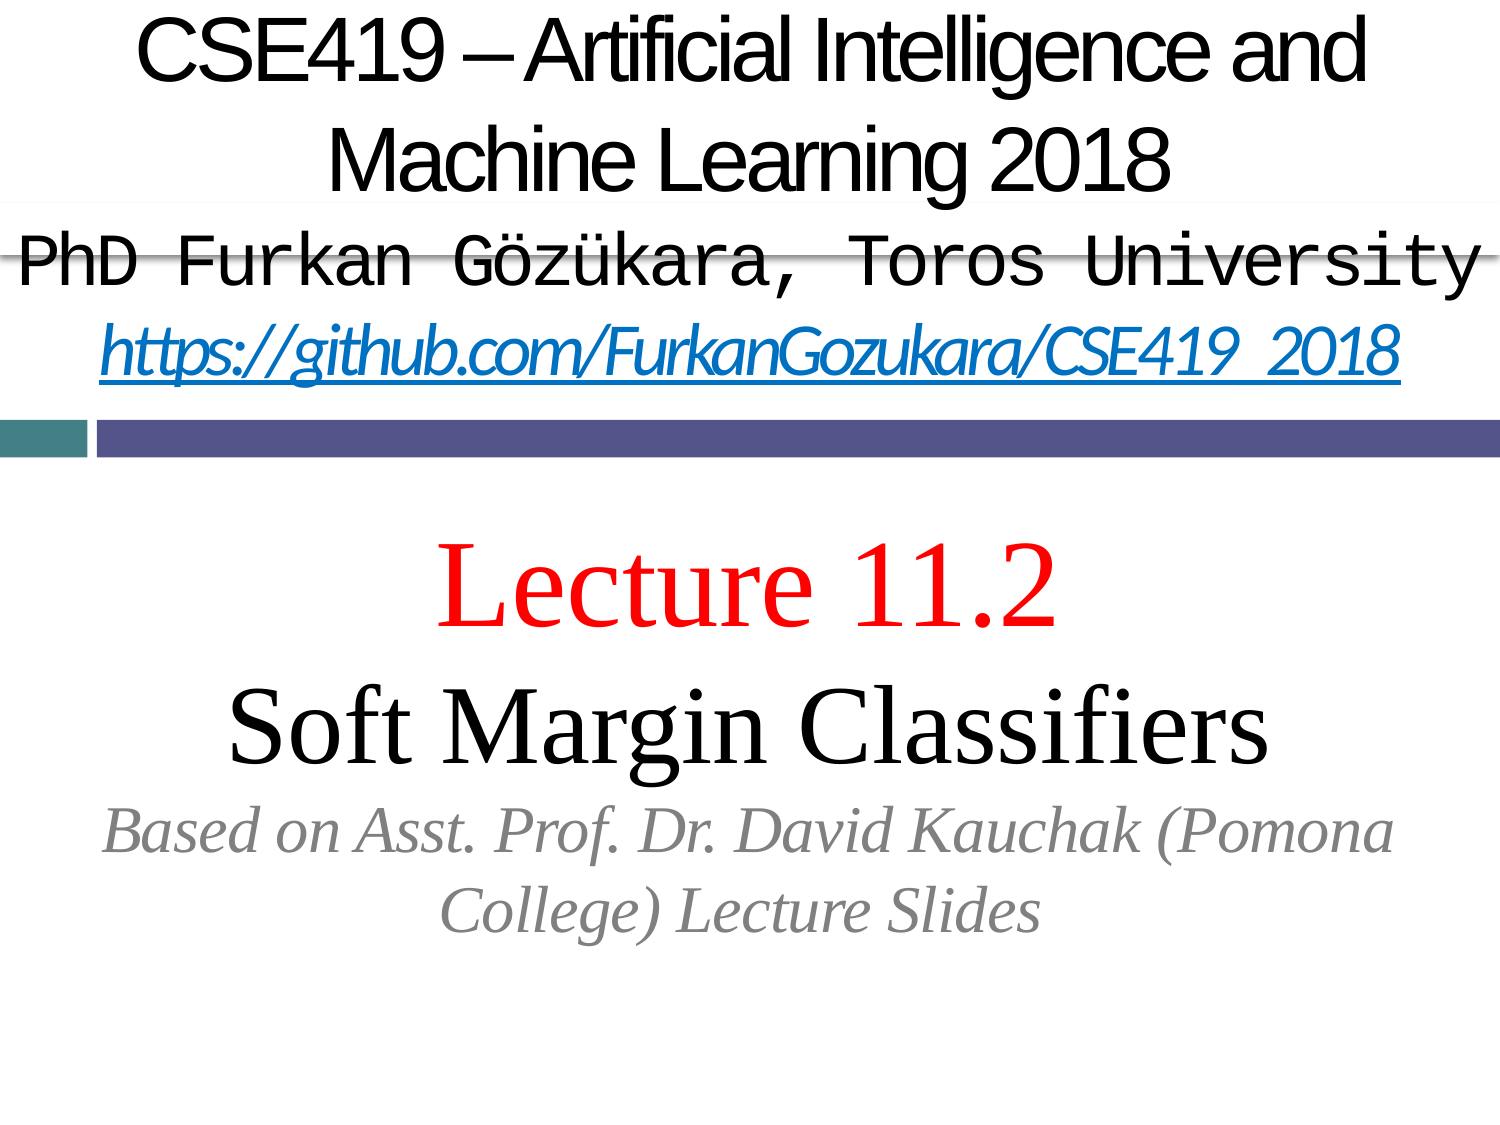

CSE419 – Artificial Intelligence and Machine Learning 2018
PhD Furkan Gözükara, Toros University
https://github.com/FurkanGozukara/CSE419_2018

Lecture 11.2
Soft Margin Classifiers
Based on Asst. Prof. Dr. David Kauchak (Pomona College) Lecture Slides